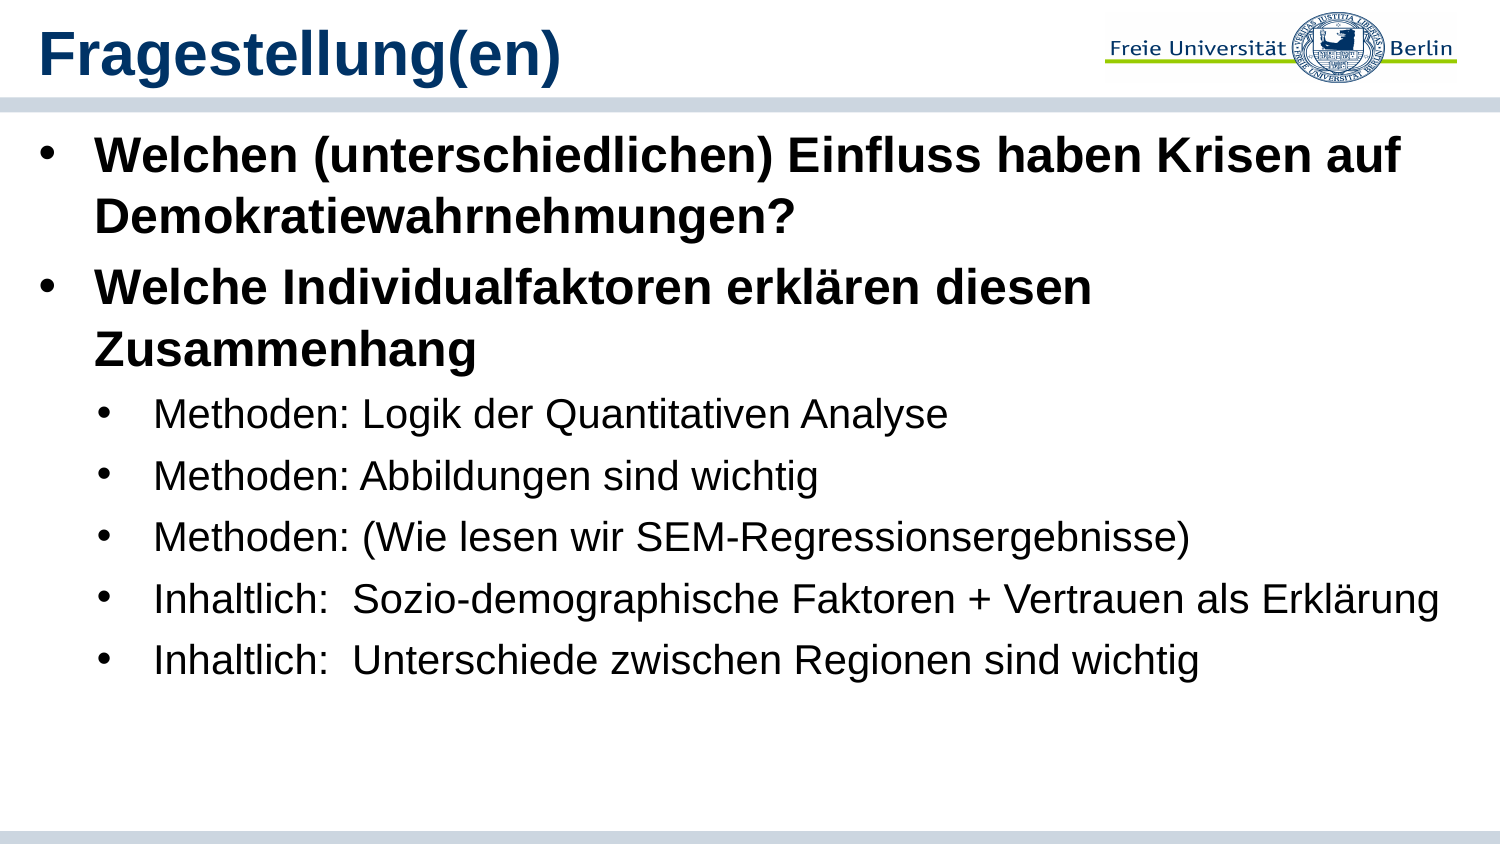

# Fragestellung(en)
Welchen (unterschiedlichen) Einfluss haben Krisen auf Demokratiewahrnehmungen?
Welche Individualfaktoren erklären diesen Zusammenhang
Methoden: Logik der Quantitativen Analyse
Methoden: Abbildungen sind wichtig
Methoden: (Wie lesen wir SEM-Regressionsergebnisse)
Inhaltlich:  Sozio-demographische Faktoren + Vertrauen als Erklärung
Inhaltlich:  Unterschiede zwischen Regionen sind wichtig